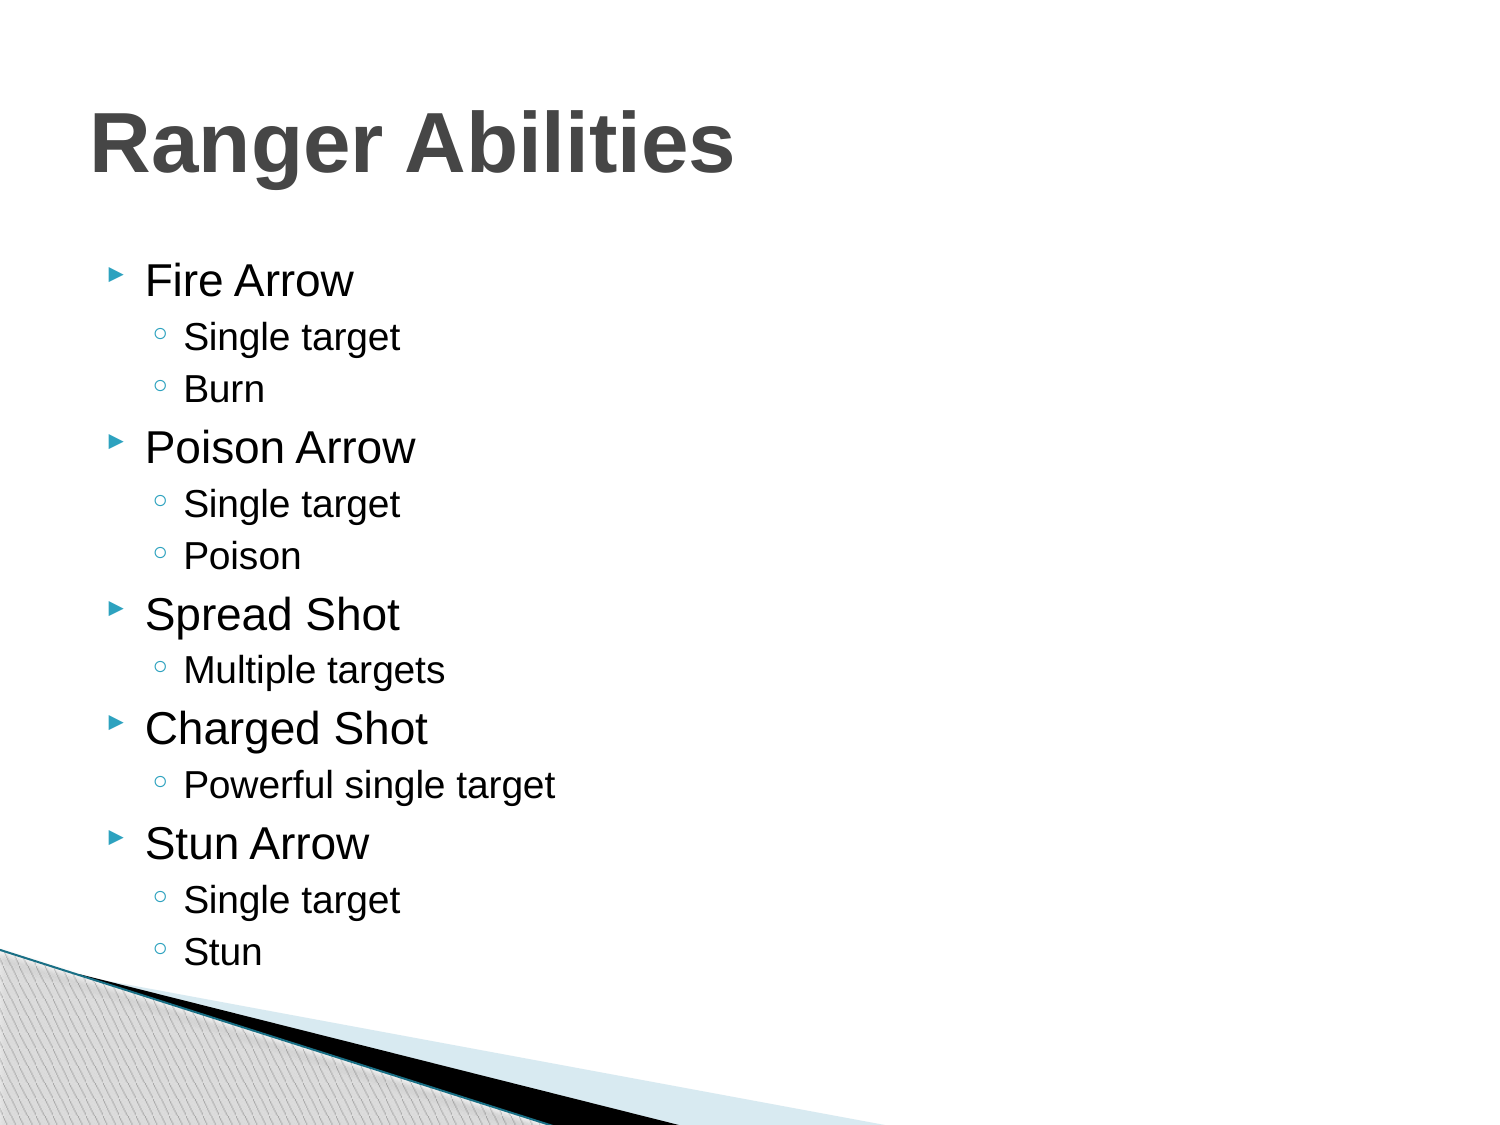

# Ranger Abilities
Fire Arrow
Single target
Burn
Poison Arrow
Single target
Poison
Spread Shot
Multiple targets
Charged Shot
Powerful single target
Stun Arrow
Single target
Stun